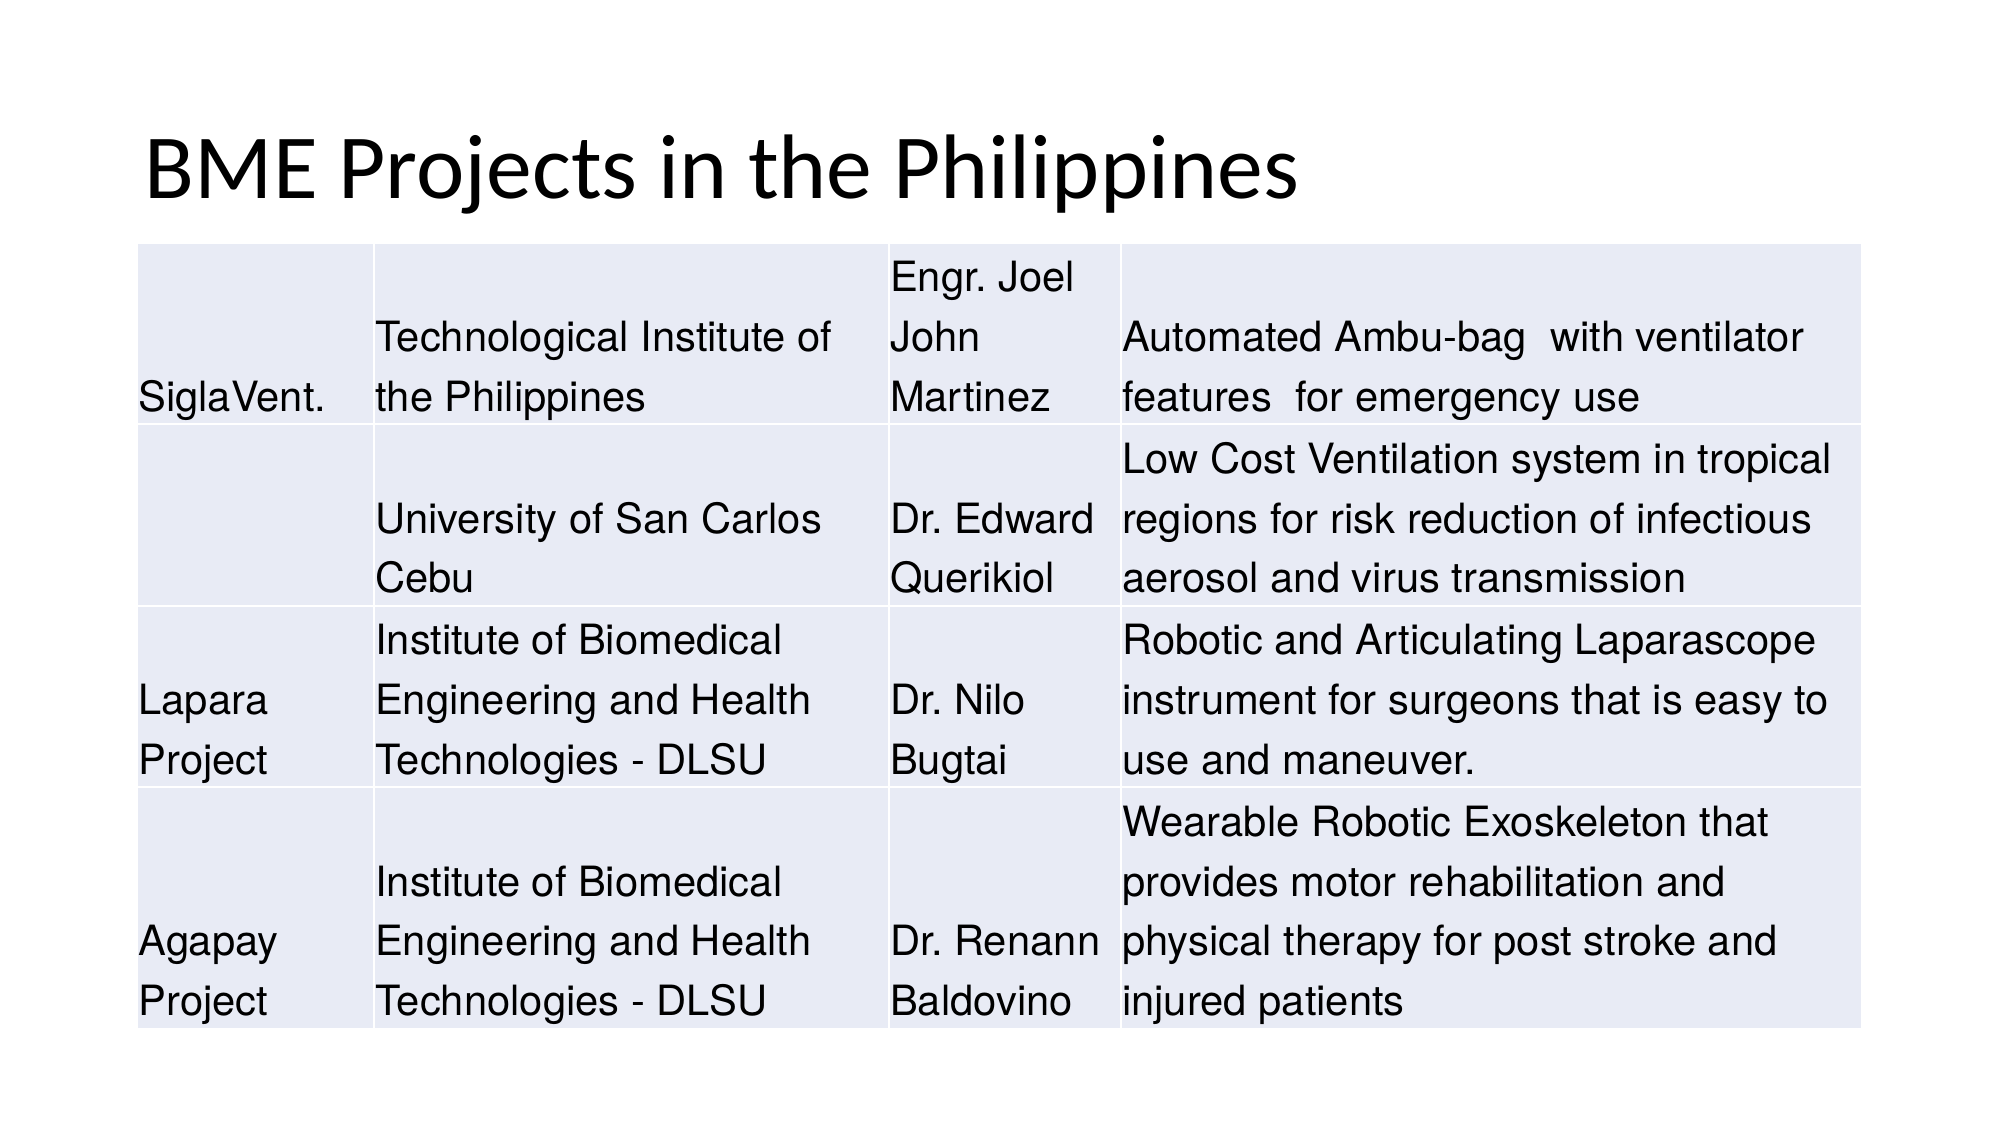

# BME Projects in the Philippines
| SiglaVent. | Technological Institute of the Philippines | Engr. Joel John Martinez | Automated Ambu-bag with ventilator features for emergency use |
| --- | --- | --- | --- |
|  | University of San Carlos Cebu | Dr. Edward Querikiol | Low Cost Ventilation system in tropical regions for risk reduction of infectious aerosol and virus transmission |
| Lapara Project | Institute of Biomedical Engineering and Health Technologies - DLSU | Dr. Nilo Bugtai | Robotic and Articulating Laparascope instrument for surgeons that is easy to use and maneuver. |
| Agapay Project | Institute of Biomedical Engineering and Health Technologies - DLSU | Dr. Renann Baldovino | Wearable Robotic Exoskeleton that provides motor rehabilitation and physical therapy for post stroke and injured patients |